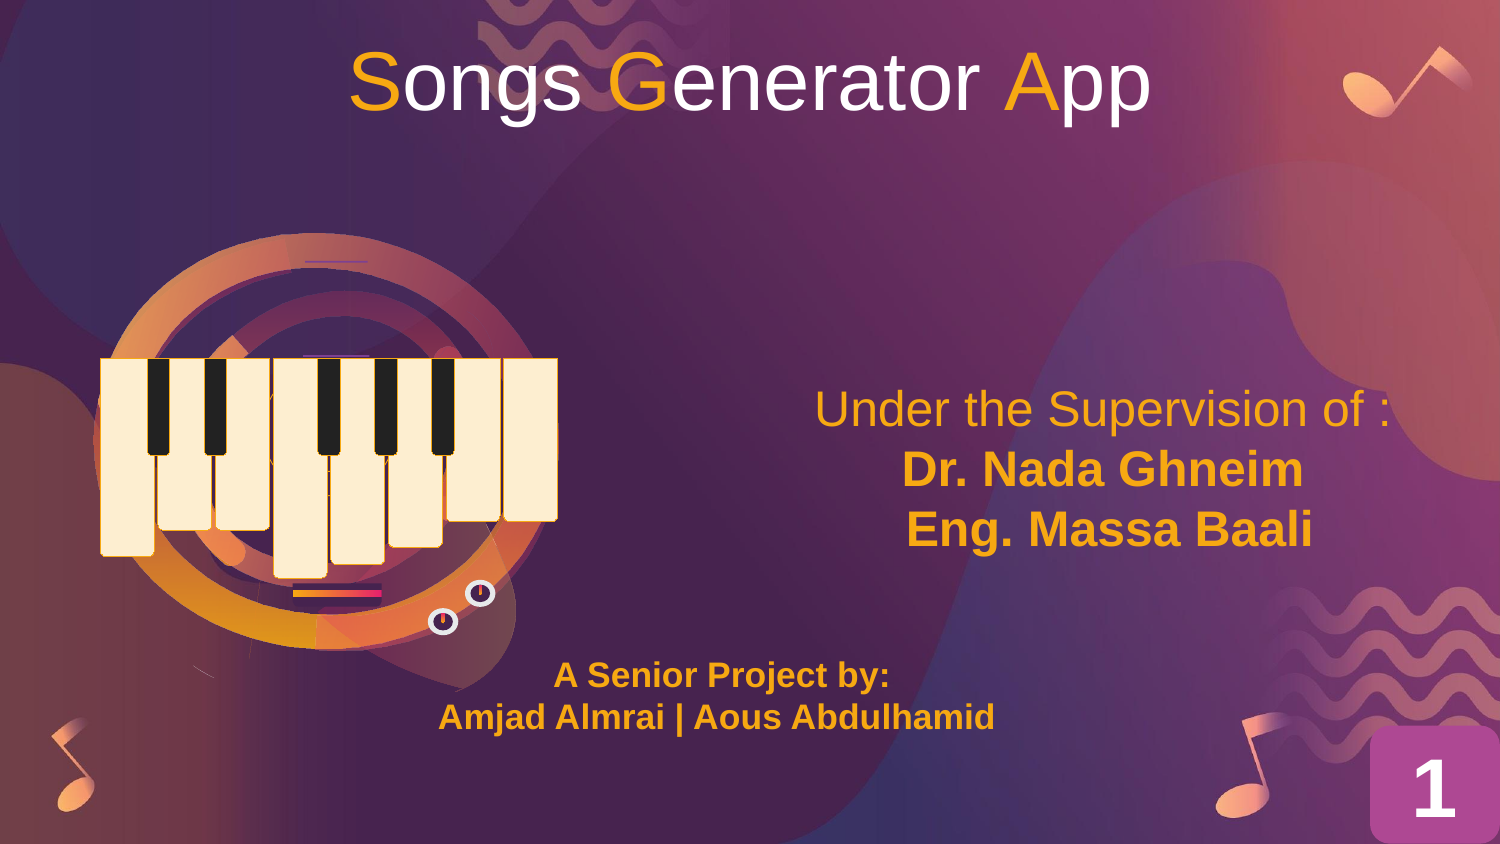

# Songs Generator App

Under the Supervision of :
Dr. Nada Ghneim
 Eng. Massa Baali
A Senior Project by:
Amjad Almrai | Aous Abdulhamid
1